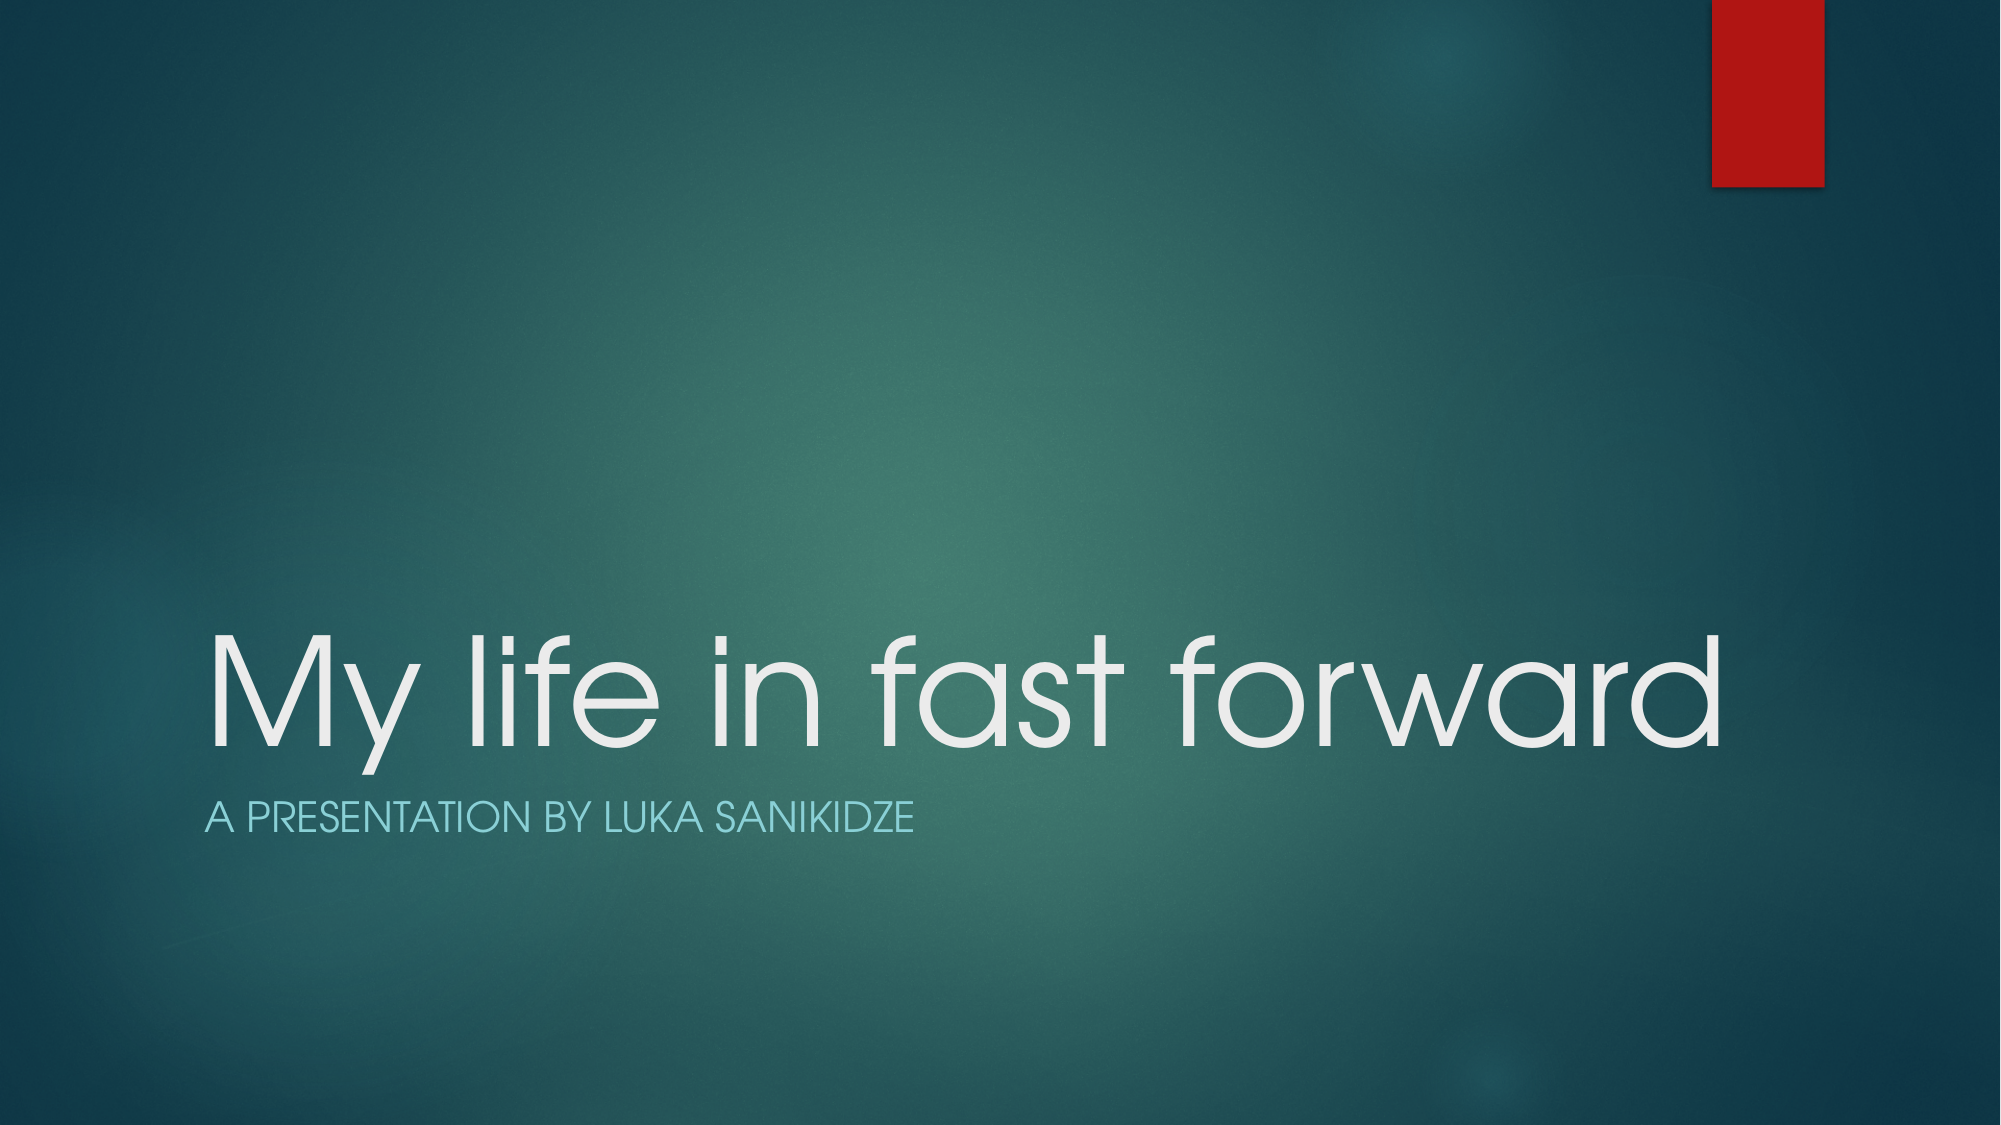

# My life in fast forward
A presentation by luka sanikidze